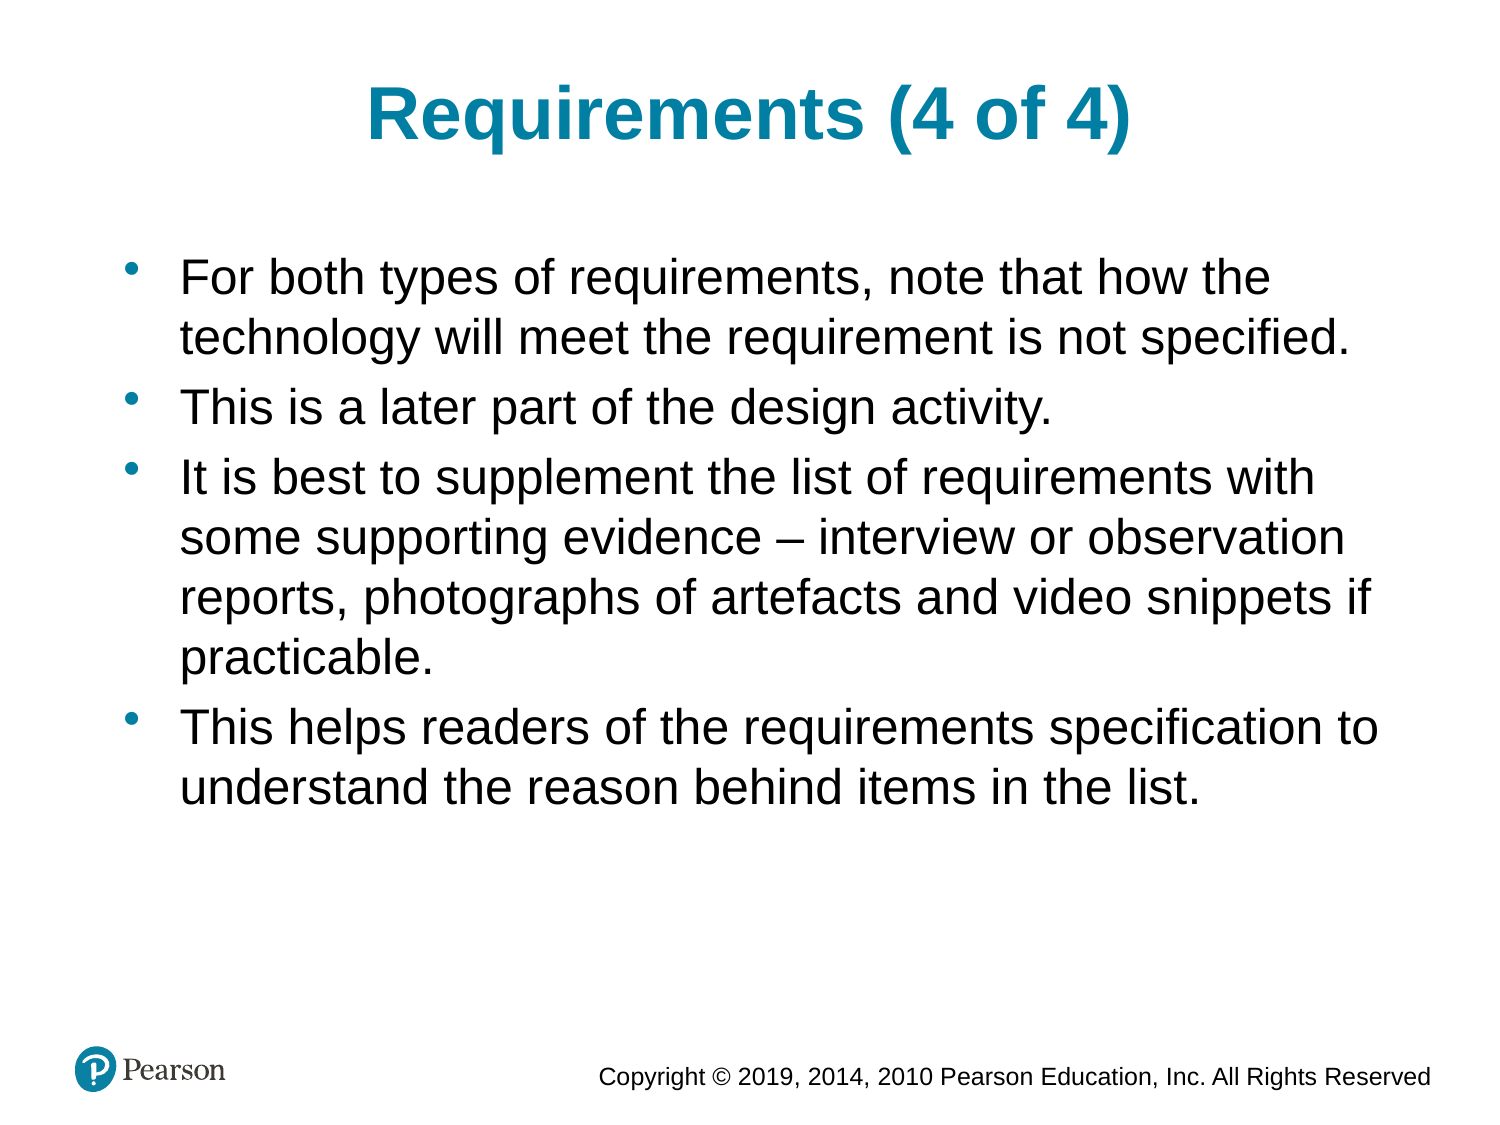

Requirements (4 of 4)
For both types of requirements, note that how the technology will meet the requirement is not specified.
This is a later part of the design activity.
It is best to supplement the list of requirements with some supporting evidence – interview or observation reports, photographs of artefacts and video snippets if practicable.
This helps readers of the requirements specification to understand the reason behind items in the list.